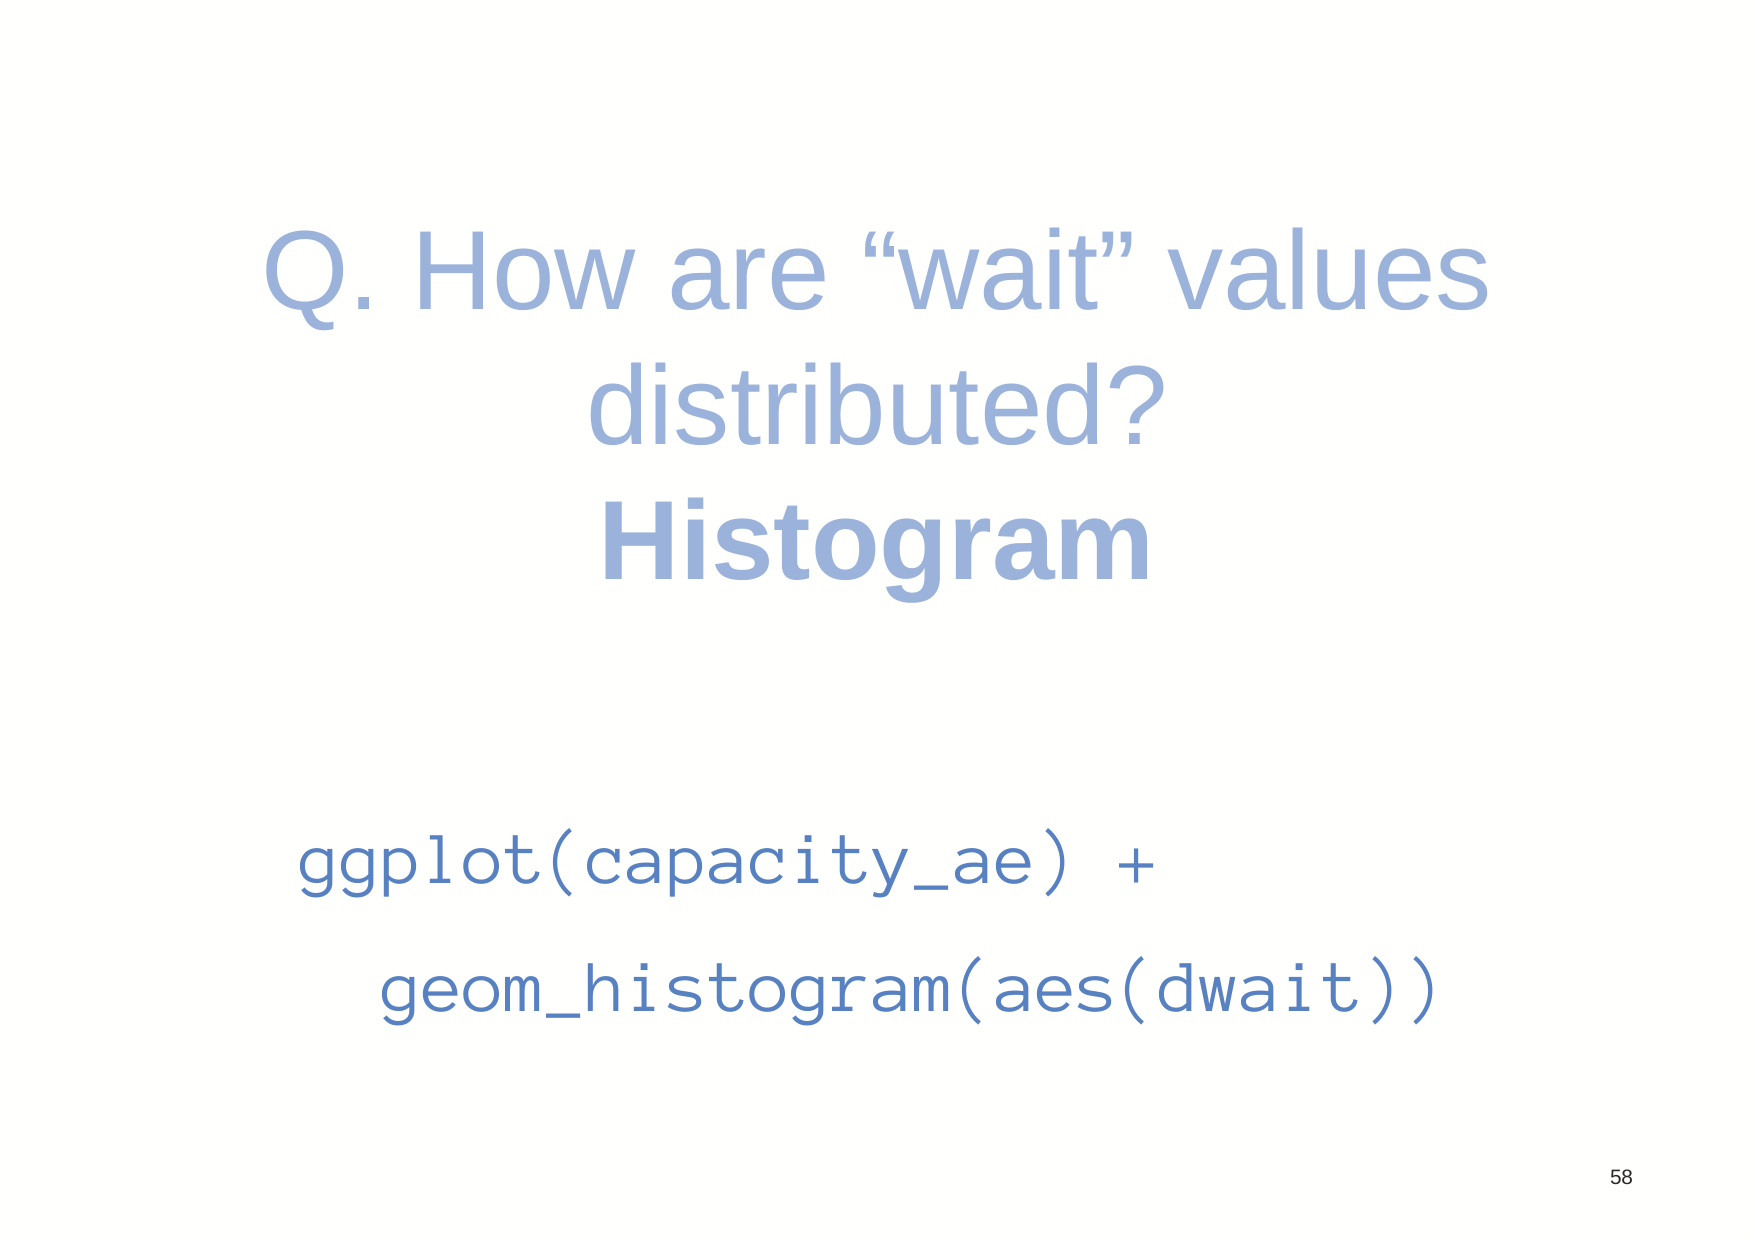

# Q. How are “wait” values distributed? Histogram

ggplot(capacity_ae) +
  geom_histogram(aes(dwait))
58